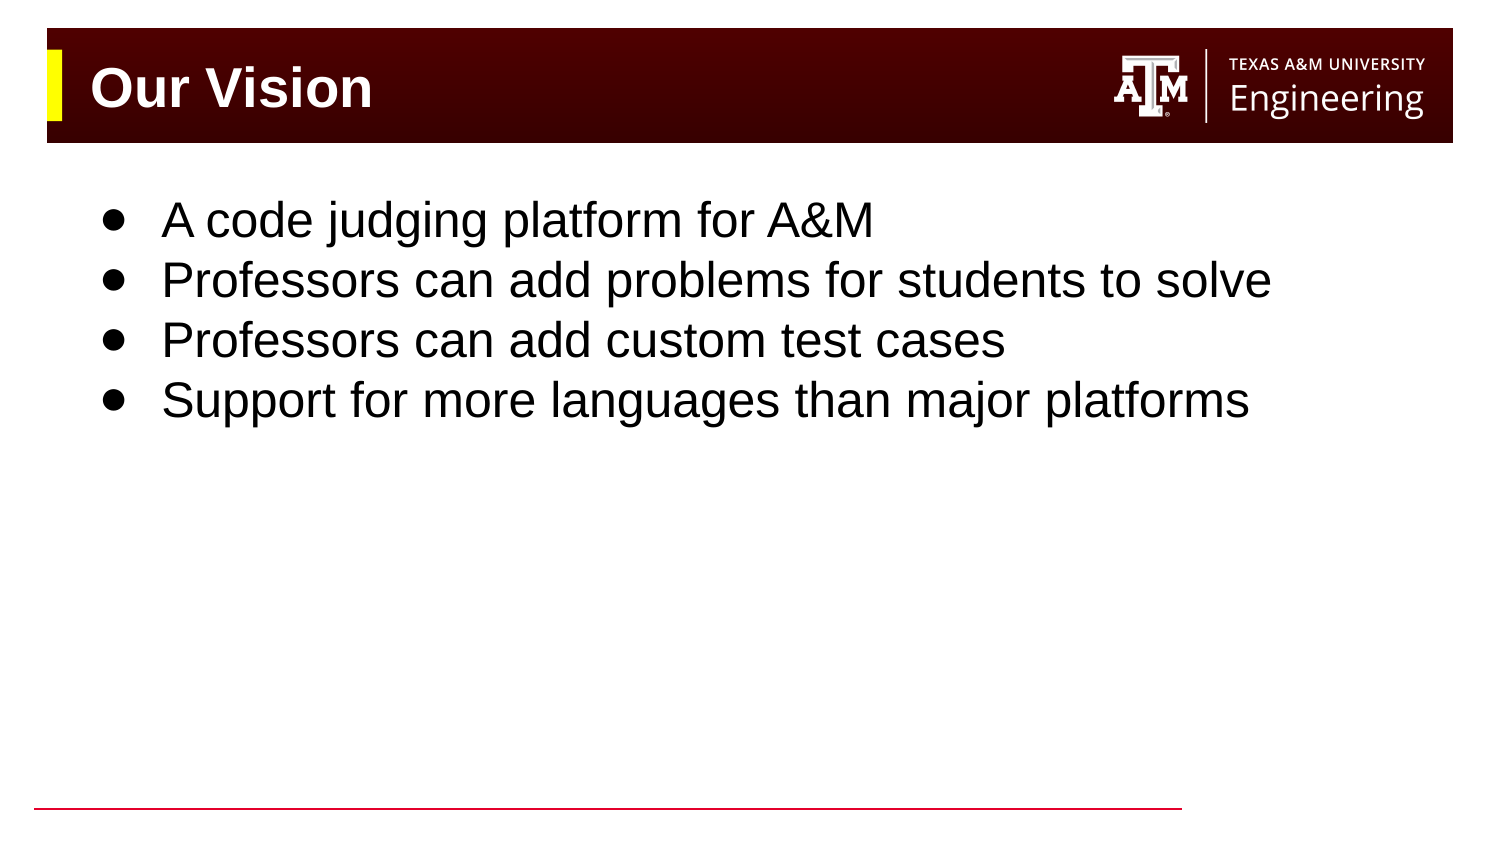

# Our Vision
A code judging platform for A&M
Professors can add problems for students to solve
Professors can add custom test cases
Support for more languages than major platforms